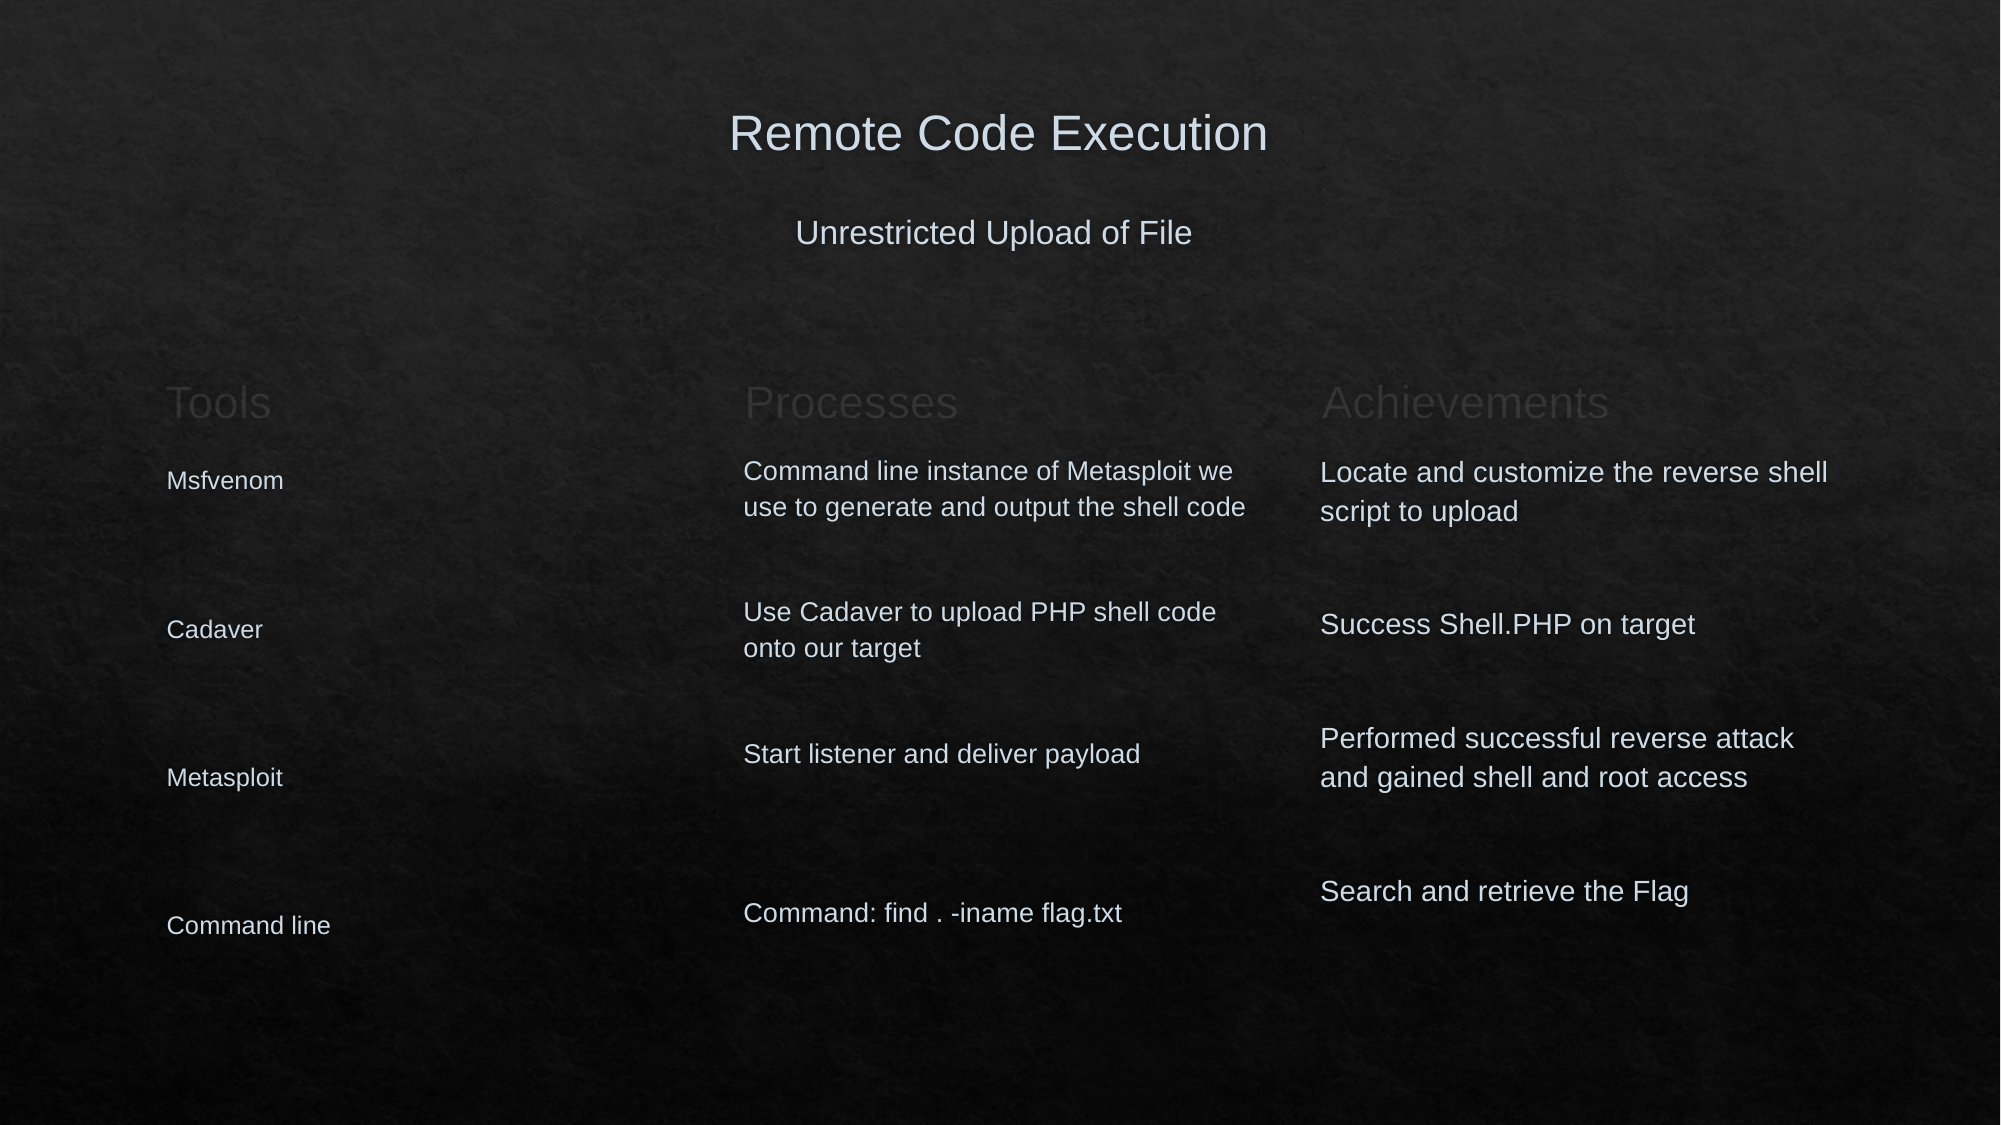

# Remote Code Execution Unrestricted Upload of File
Processes
Tools

Achievements
Command line instance of Metasploit we use to generate and output the shell code

Use Cadaver to upload PHP shell code onto our target

Start listener and deliver payload

Command: find . -iname flag.txt
Locate and customize the reverse shell script to upload

Success Shell.PHP on target

Performed successful reverse attack and gained shell and root access

Search and retrieve the Flag
Msfvenom

Cadaver

Metasploit

Command line